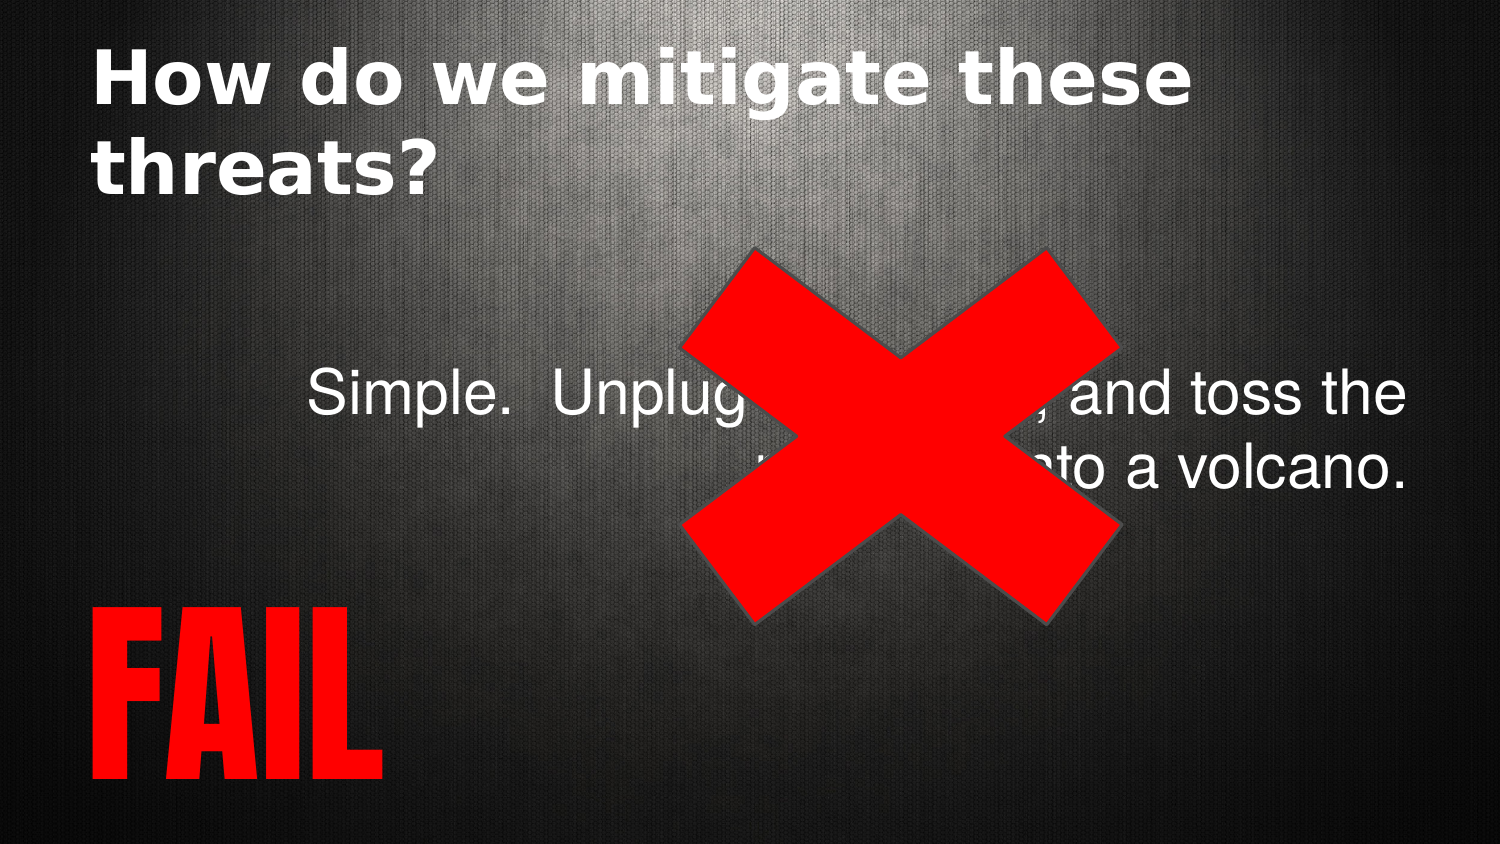

# How do we mitigate these threats?

Simple.  Unplug the power, and toss the machine into a volcano.

FAIL